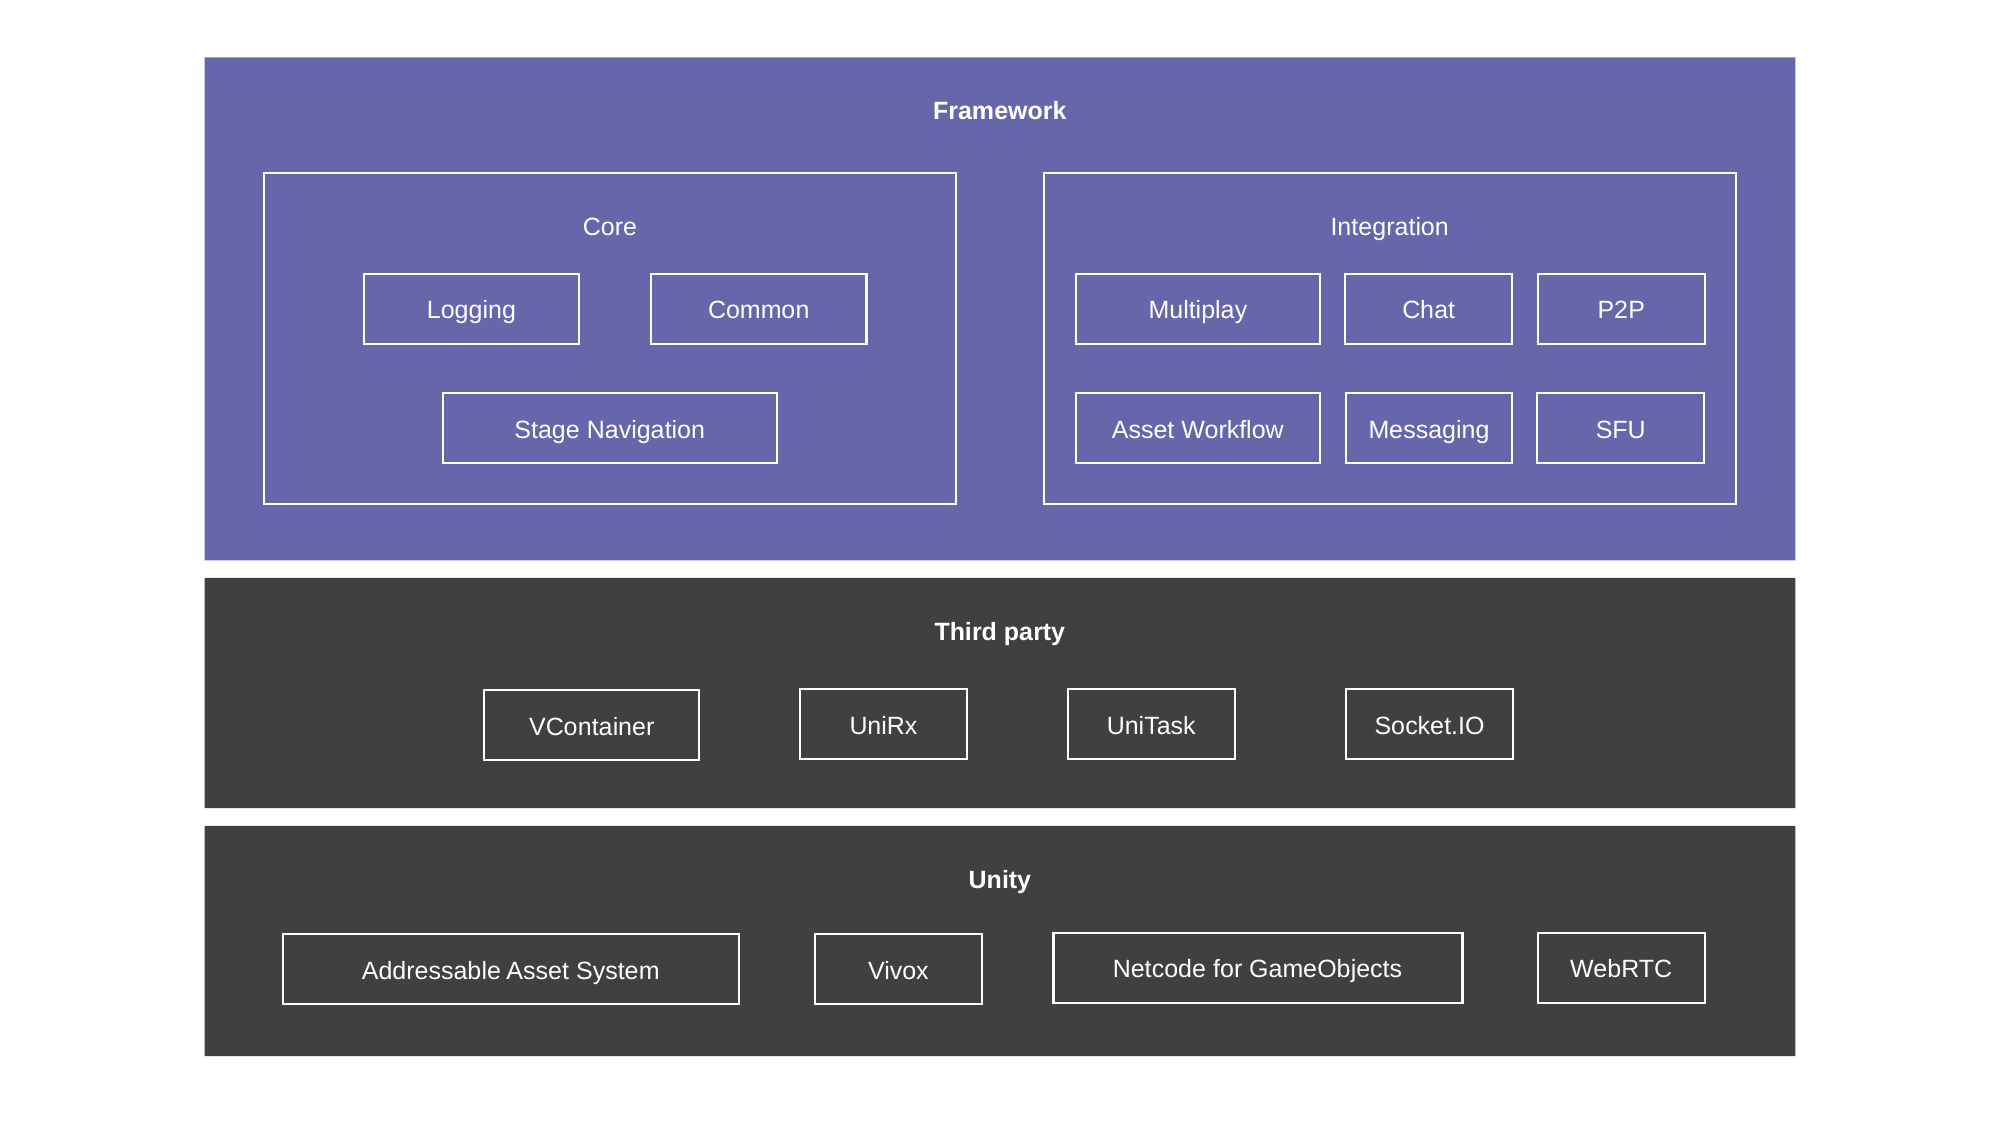

Framework

Core

Integration
Logging
Common
Multiplay
Chat
P2P
Stage Navigation
Asset Workflow
Messaging
SFU

Third party
UniRx
UniTask
Socket.IO
VContainer

Unity
Netcode for GameObjects
WebRTC
Addressable Asset System
Vivox